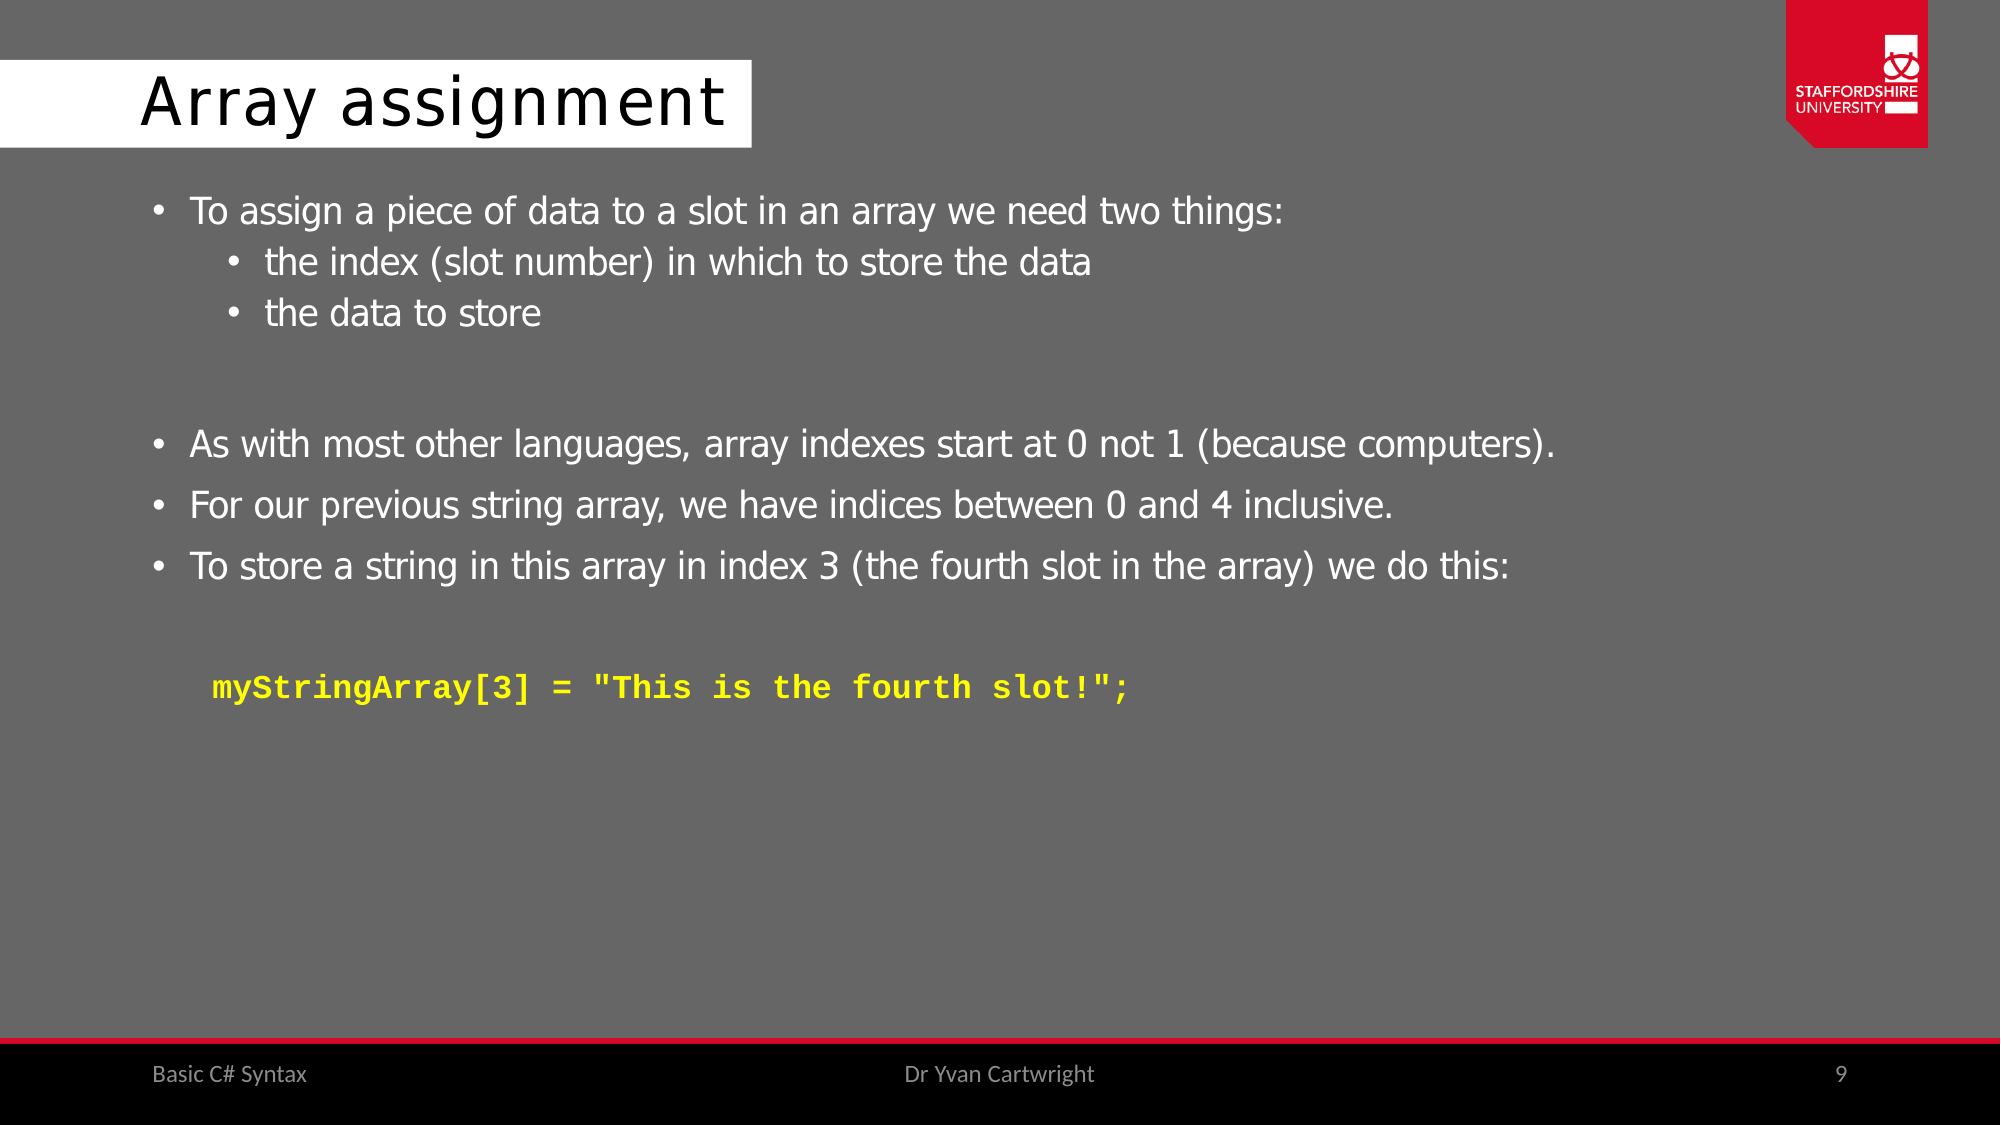

# Array assignment
To assign a piece of data to a slot in an array we need two things:
the index (slot number) in which to store the data
the data to store

As with most other languages, array indexes start at 0 not 1 (because computers).
For our previous string array, we have indices between 0 and 4 inclusive.
To store a string in this array in index 3 (the fourth slot in the array) we do this:

   myStringArray[3] = "This is the fourth slot!";

Basic C# Syntax
Dr Yvan Cartwright
9